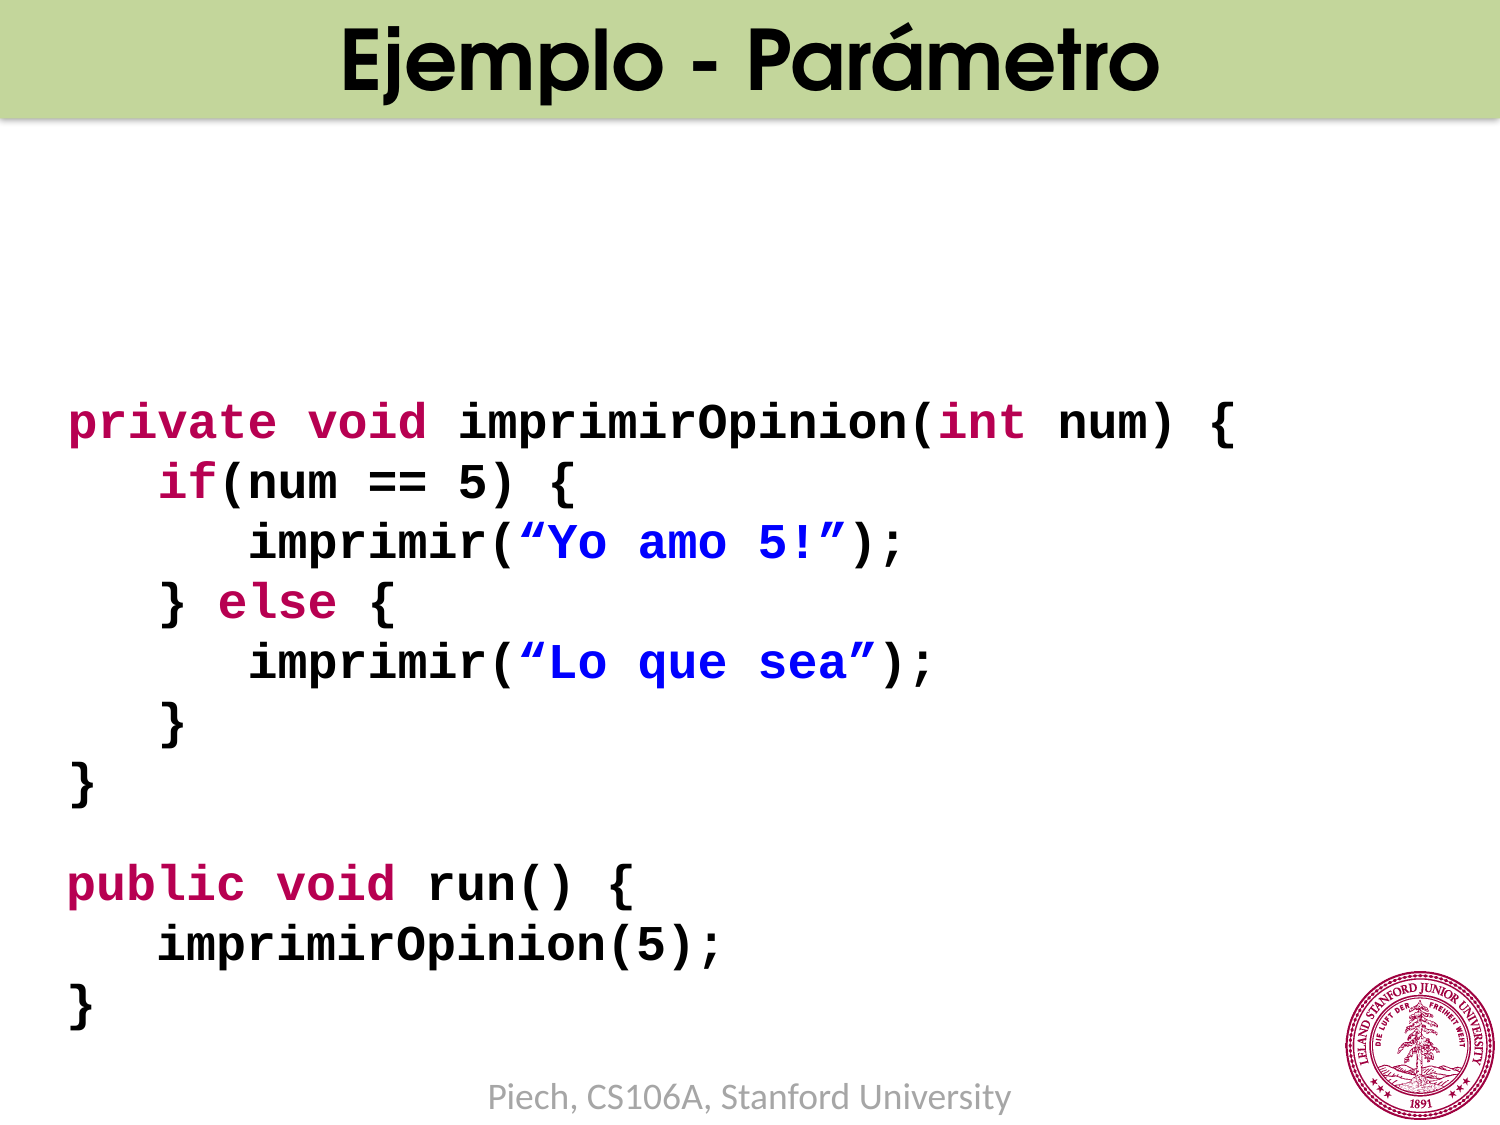

Ejemplo - Parámetro

private void imprimirOpinion(int num) {
   if(num == 5) {
      imprimir(“Yo amo 5!”);
   } else {
      imprimir(“Lo que sea”);
   }
}
public void run() {
   imprimirOpinion(5);
}